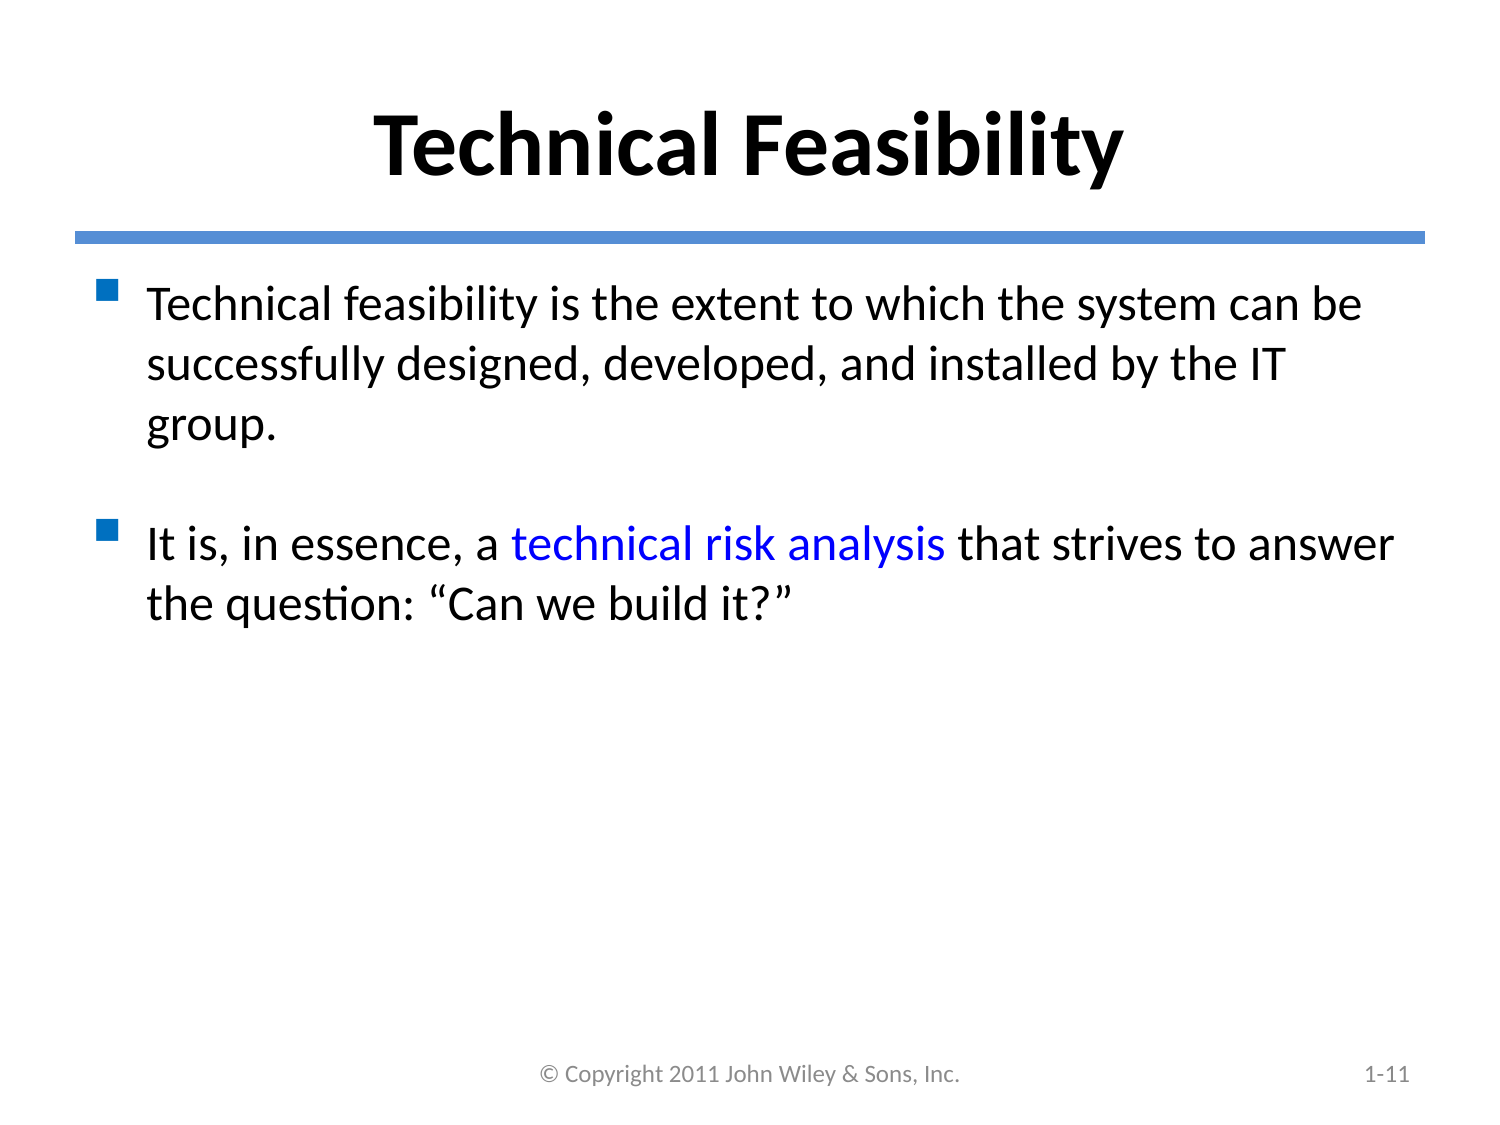

# Technical Feasibility
Technical feasibility is the extent to which the system can be successfully designed, developed, and installed by the IT group.

It is, in essence, a technical risk analysis that strives to answer the question: “Can we build it?”

© Copyright 2011 John Wiley & Sons, Inc.
1-11